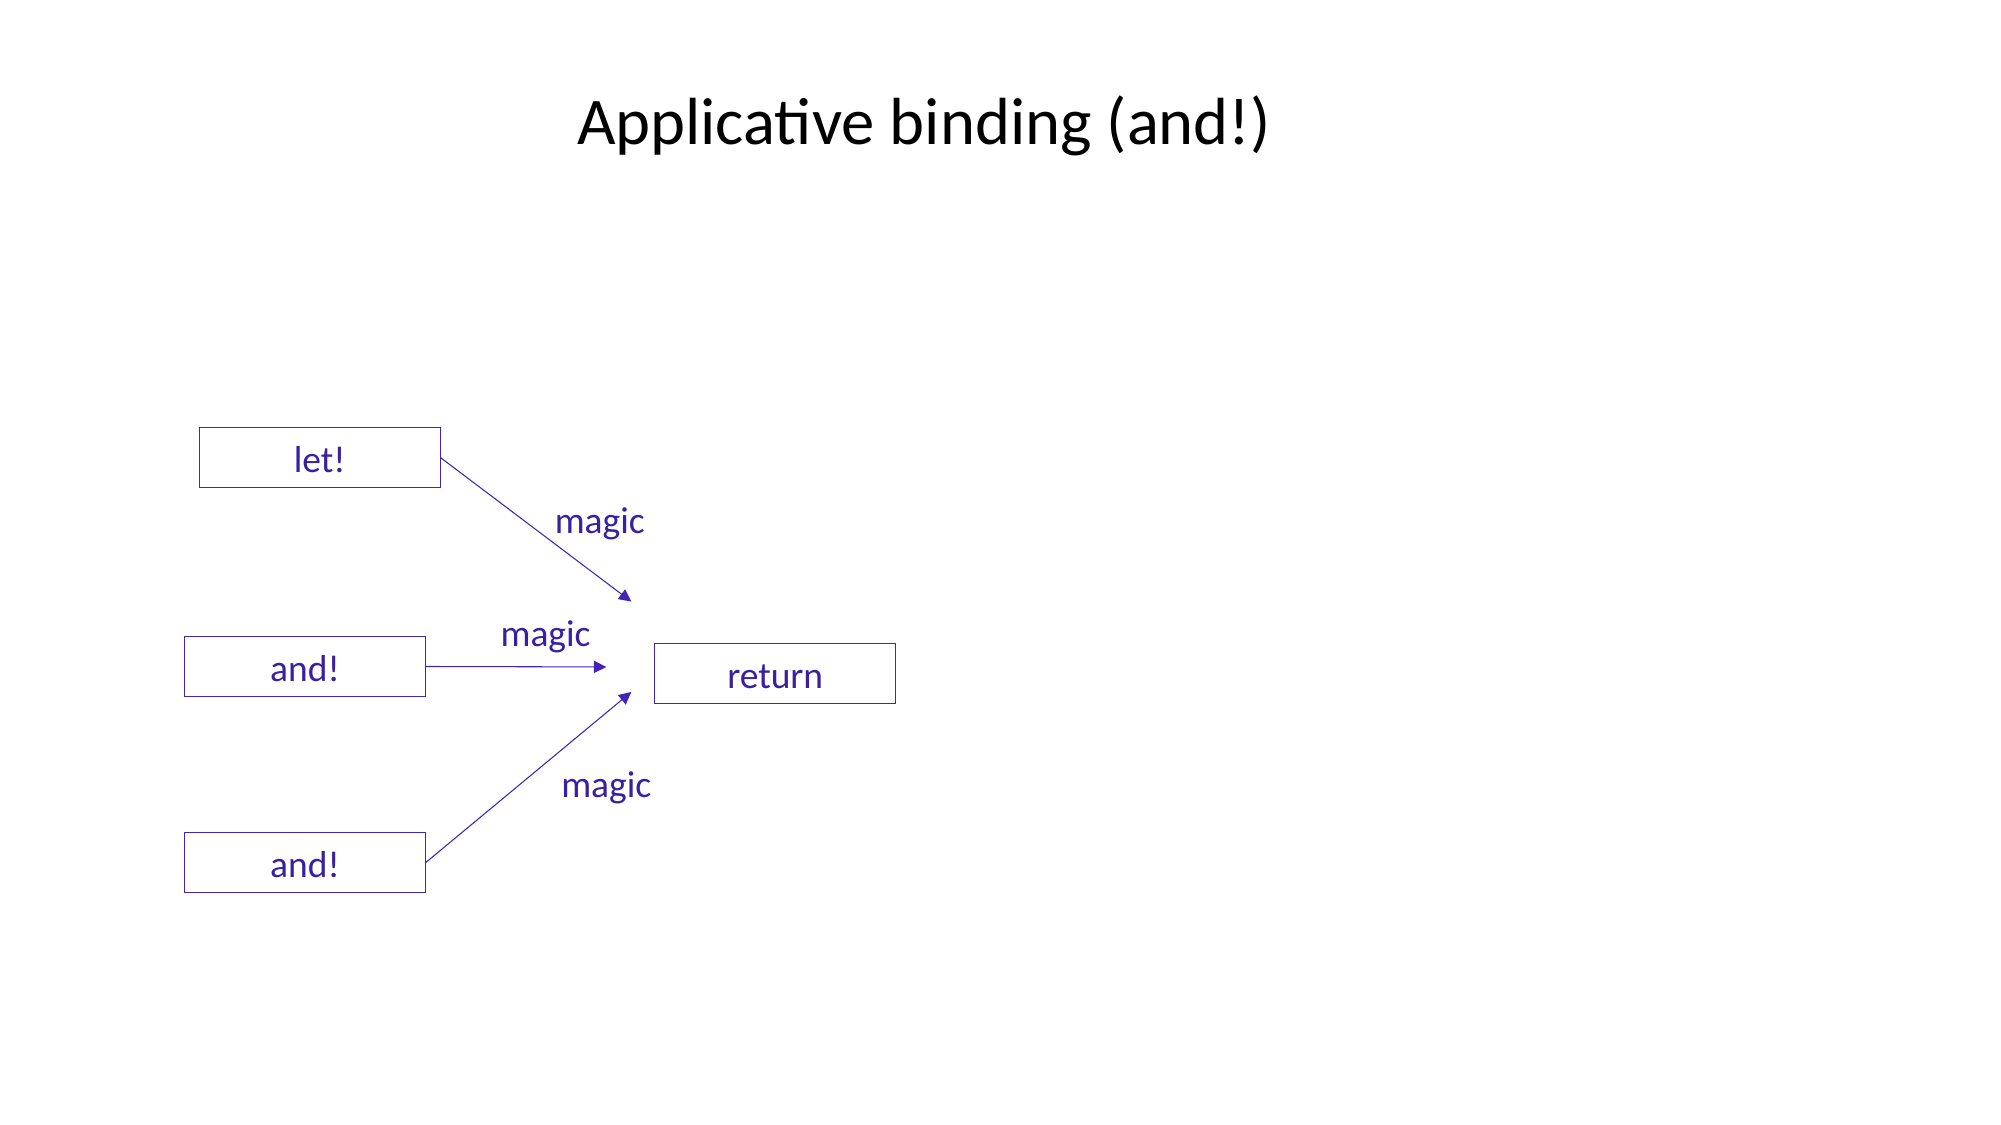

Applicative binding (and!)
let!
magic
magic
and!
return
magic
and!